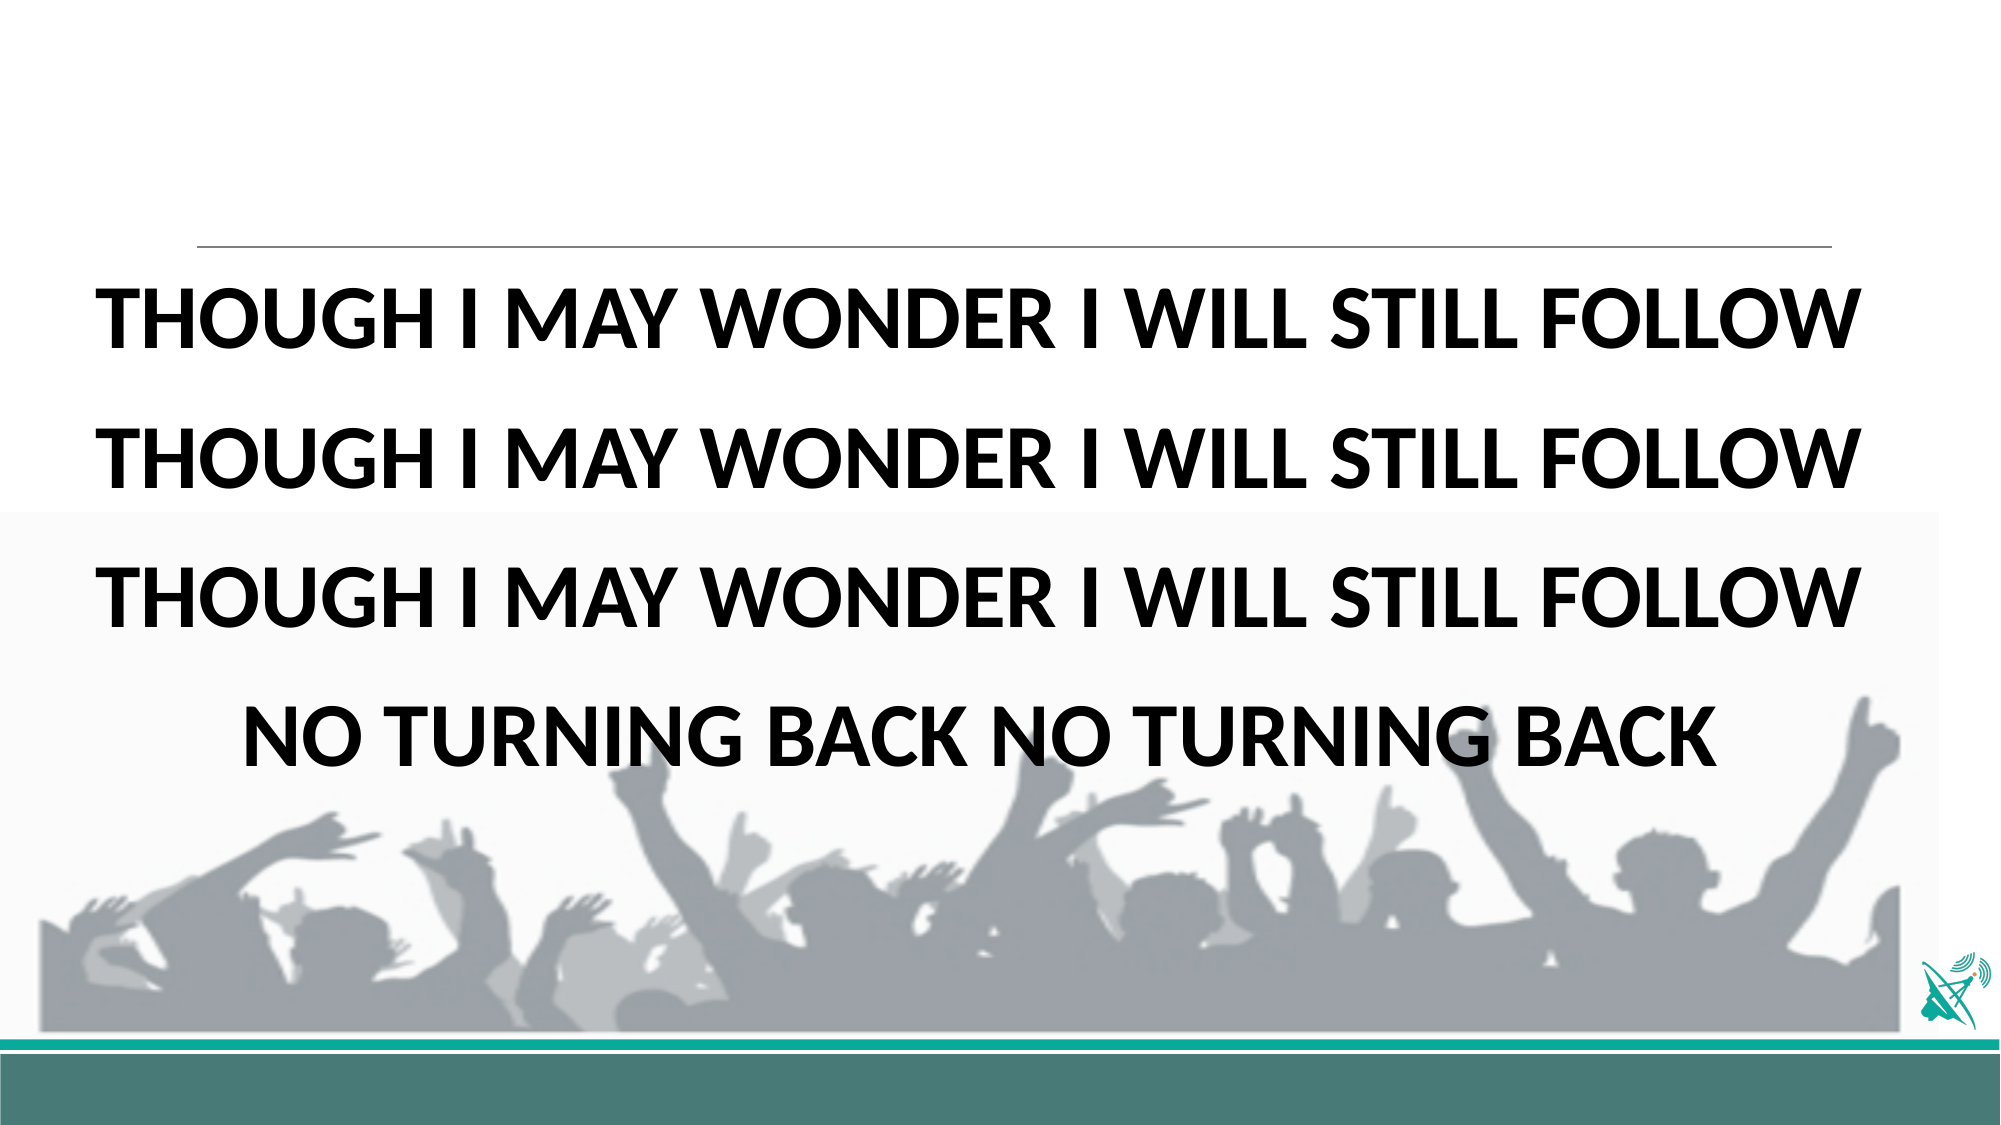

THOUGH I MAY WONDER I WILL STILL FOLLOW
THOUGH I MAY WONDER I WILL STILL FOLLOW
THOUGH I MAY WONDER I WILL STILL FOLLOW
NO TURNING BACK NO TURNING BACK